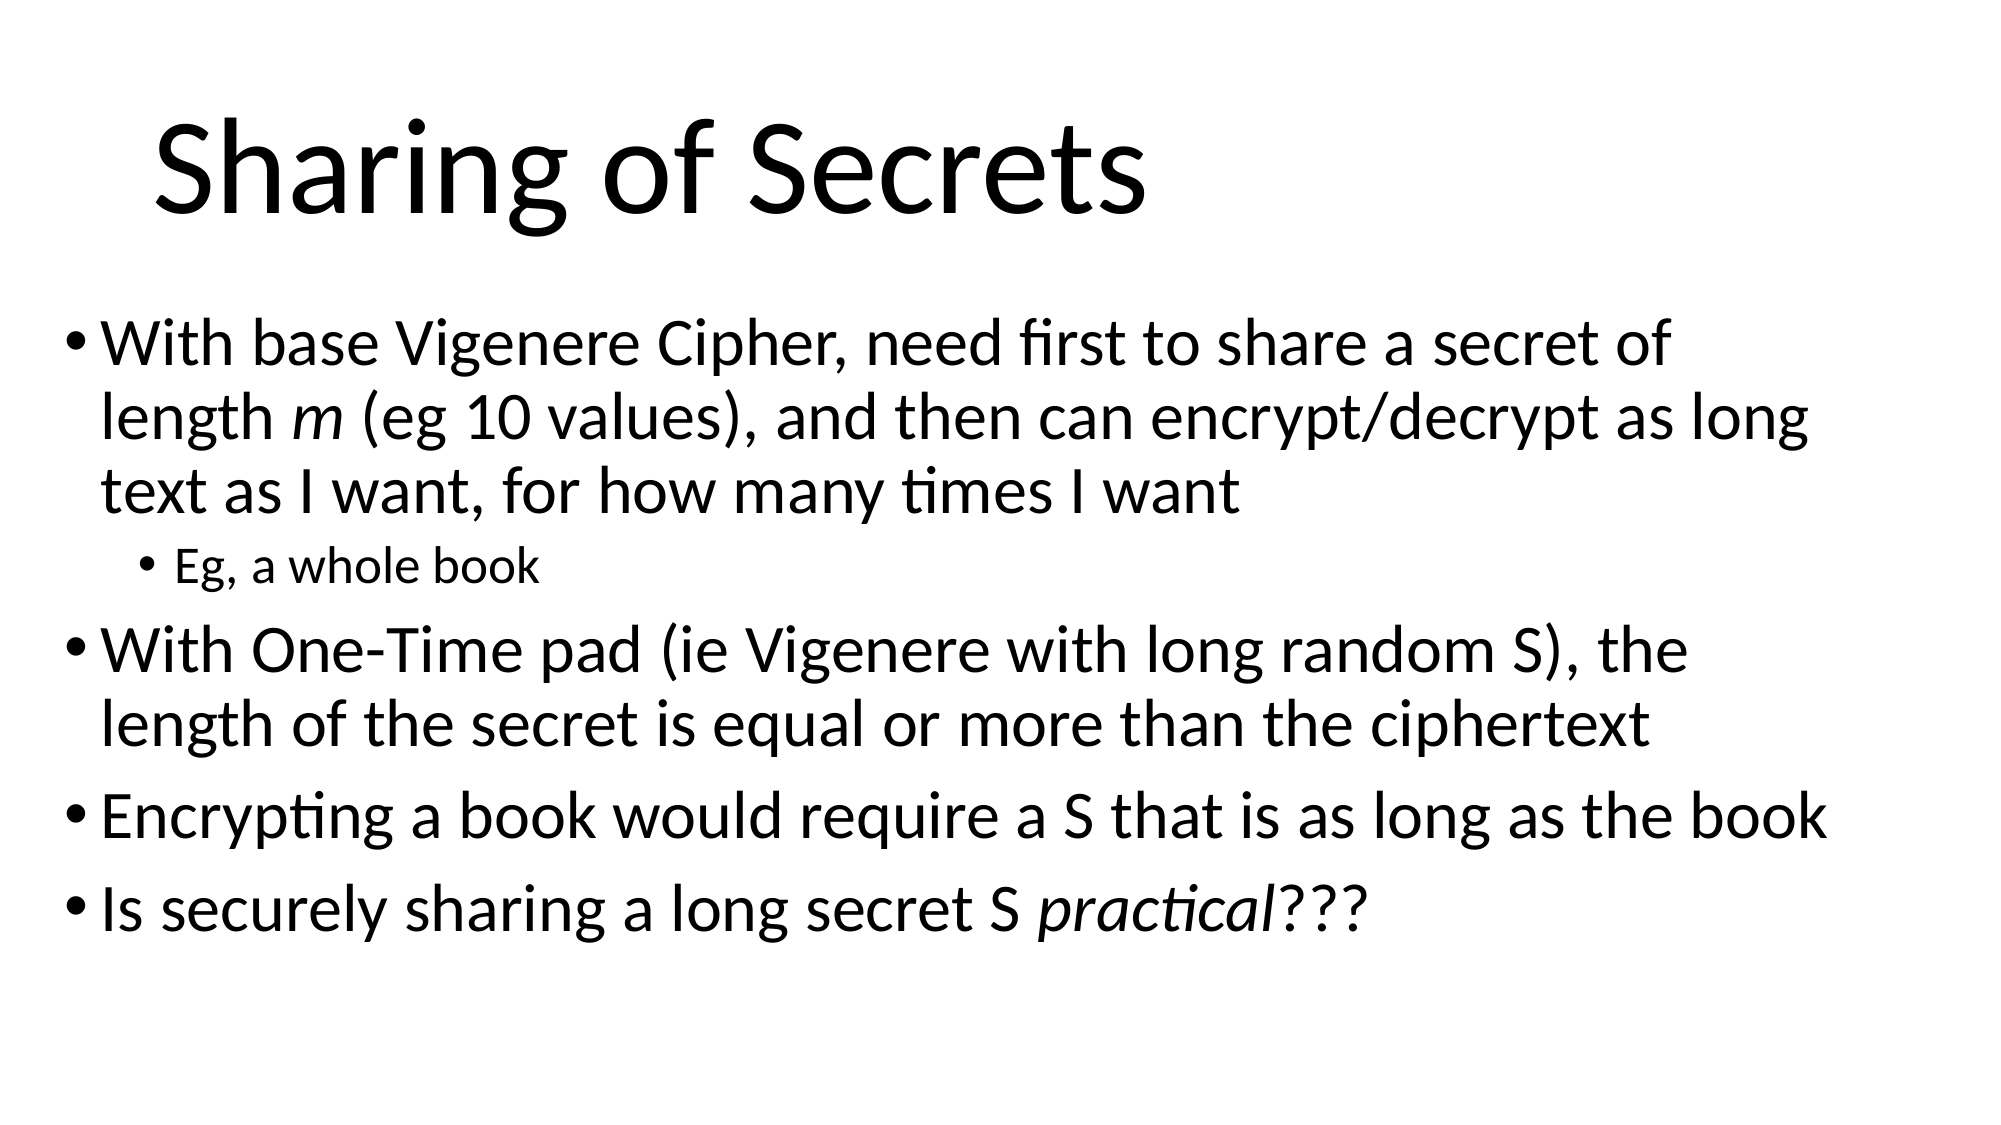

# Sharing of Secrets
With base Vigenere Cipher, need first to share a secret of length m (eg 10 values), and then can encrypt/decrypt as long text as I want, for how many times I want
Eg, a whole book
With One-Time pad (ie Vigenere with long random S), the length of the secret is equal or more than the ciphertext
Encrypting a book would require a S that is as long as the book
Is securely sharing a long secret S practical???